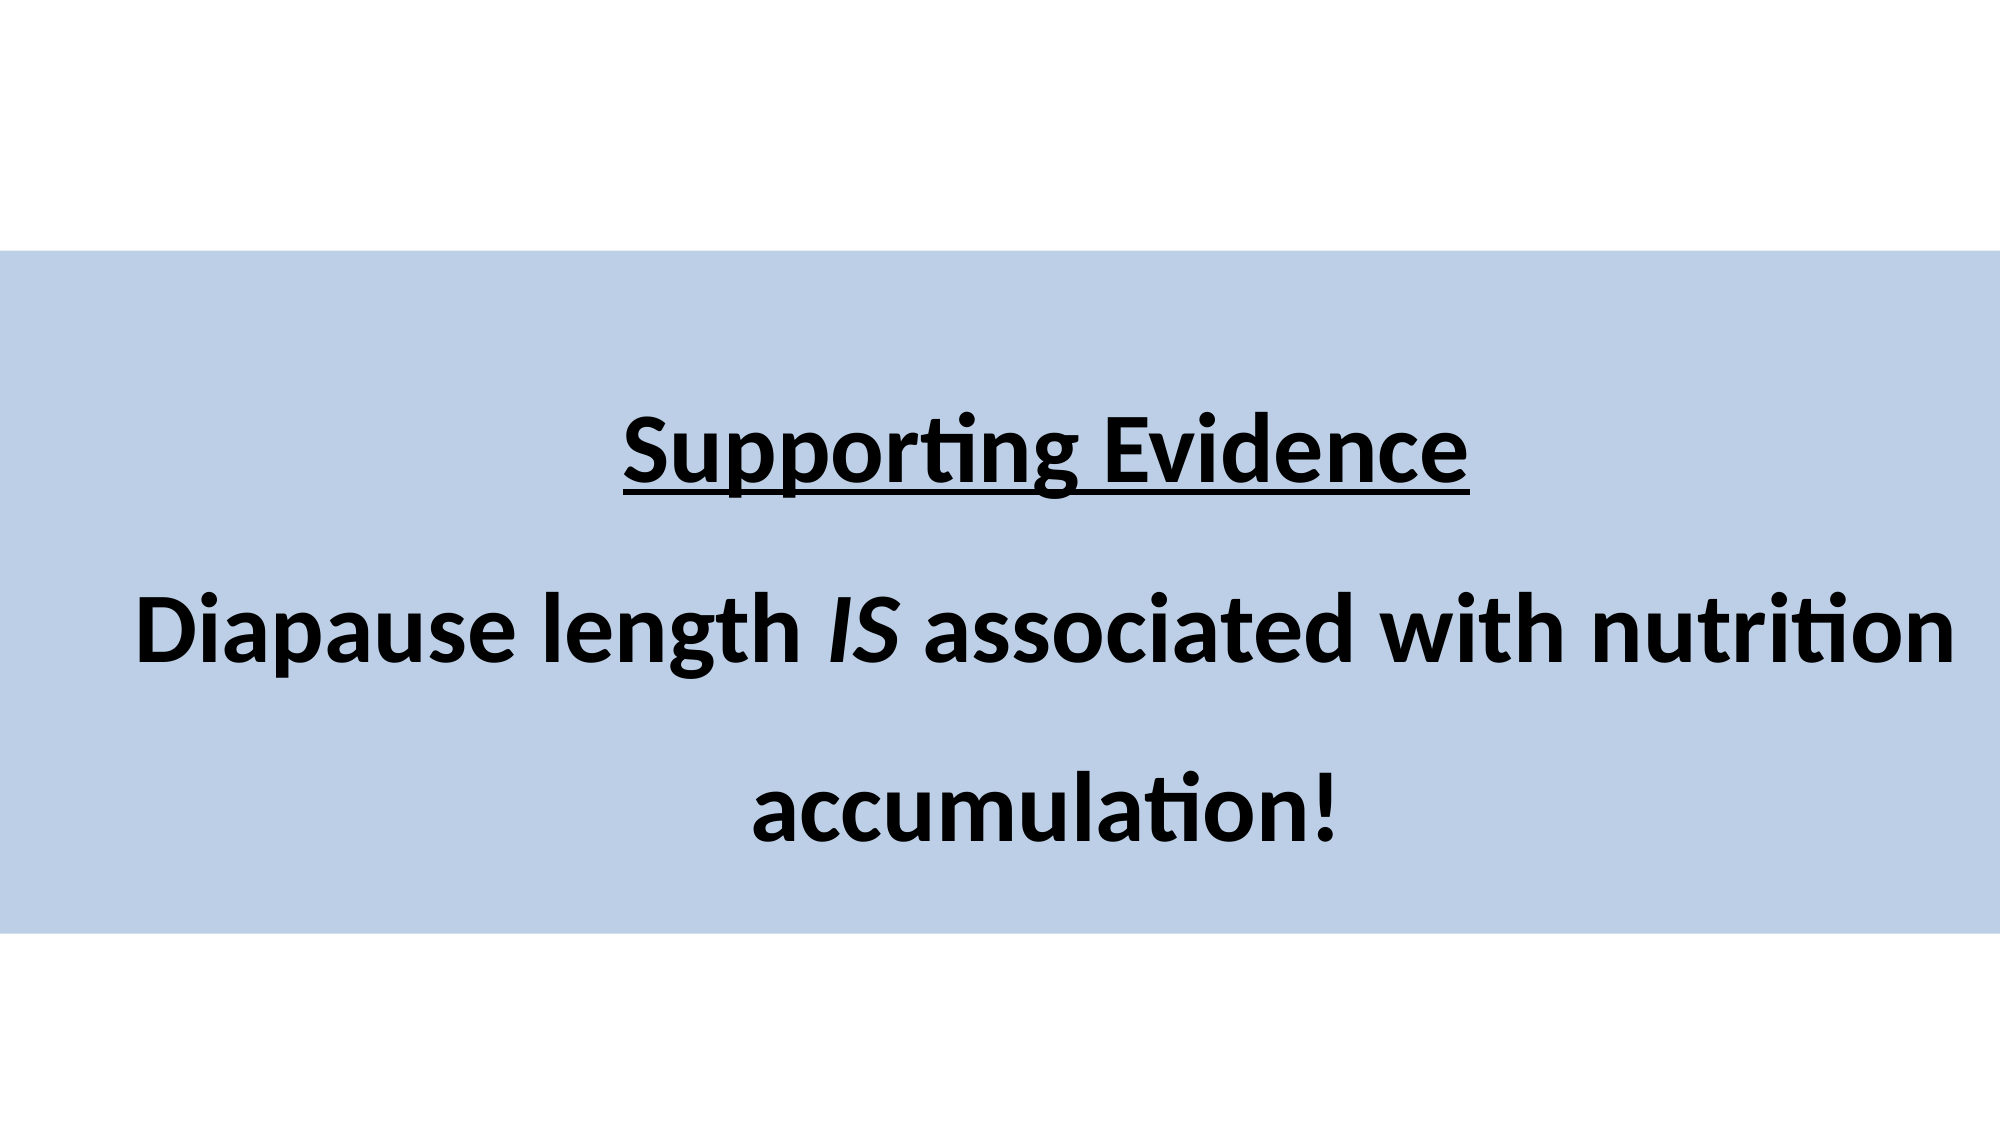

#
Supporting Evidence
Diapause length IS associated with nutrition accumulation!